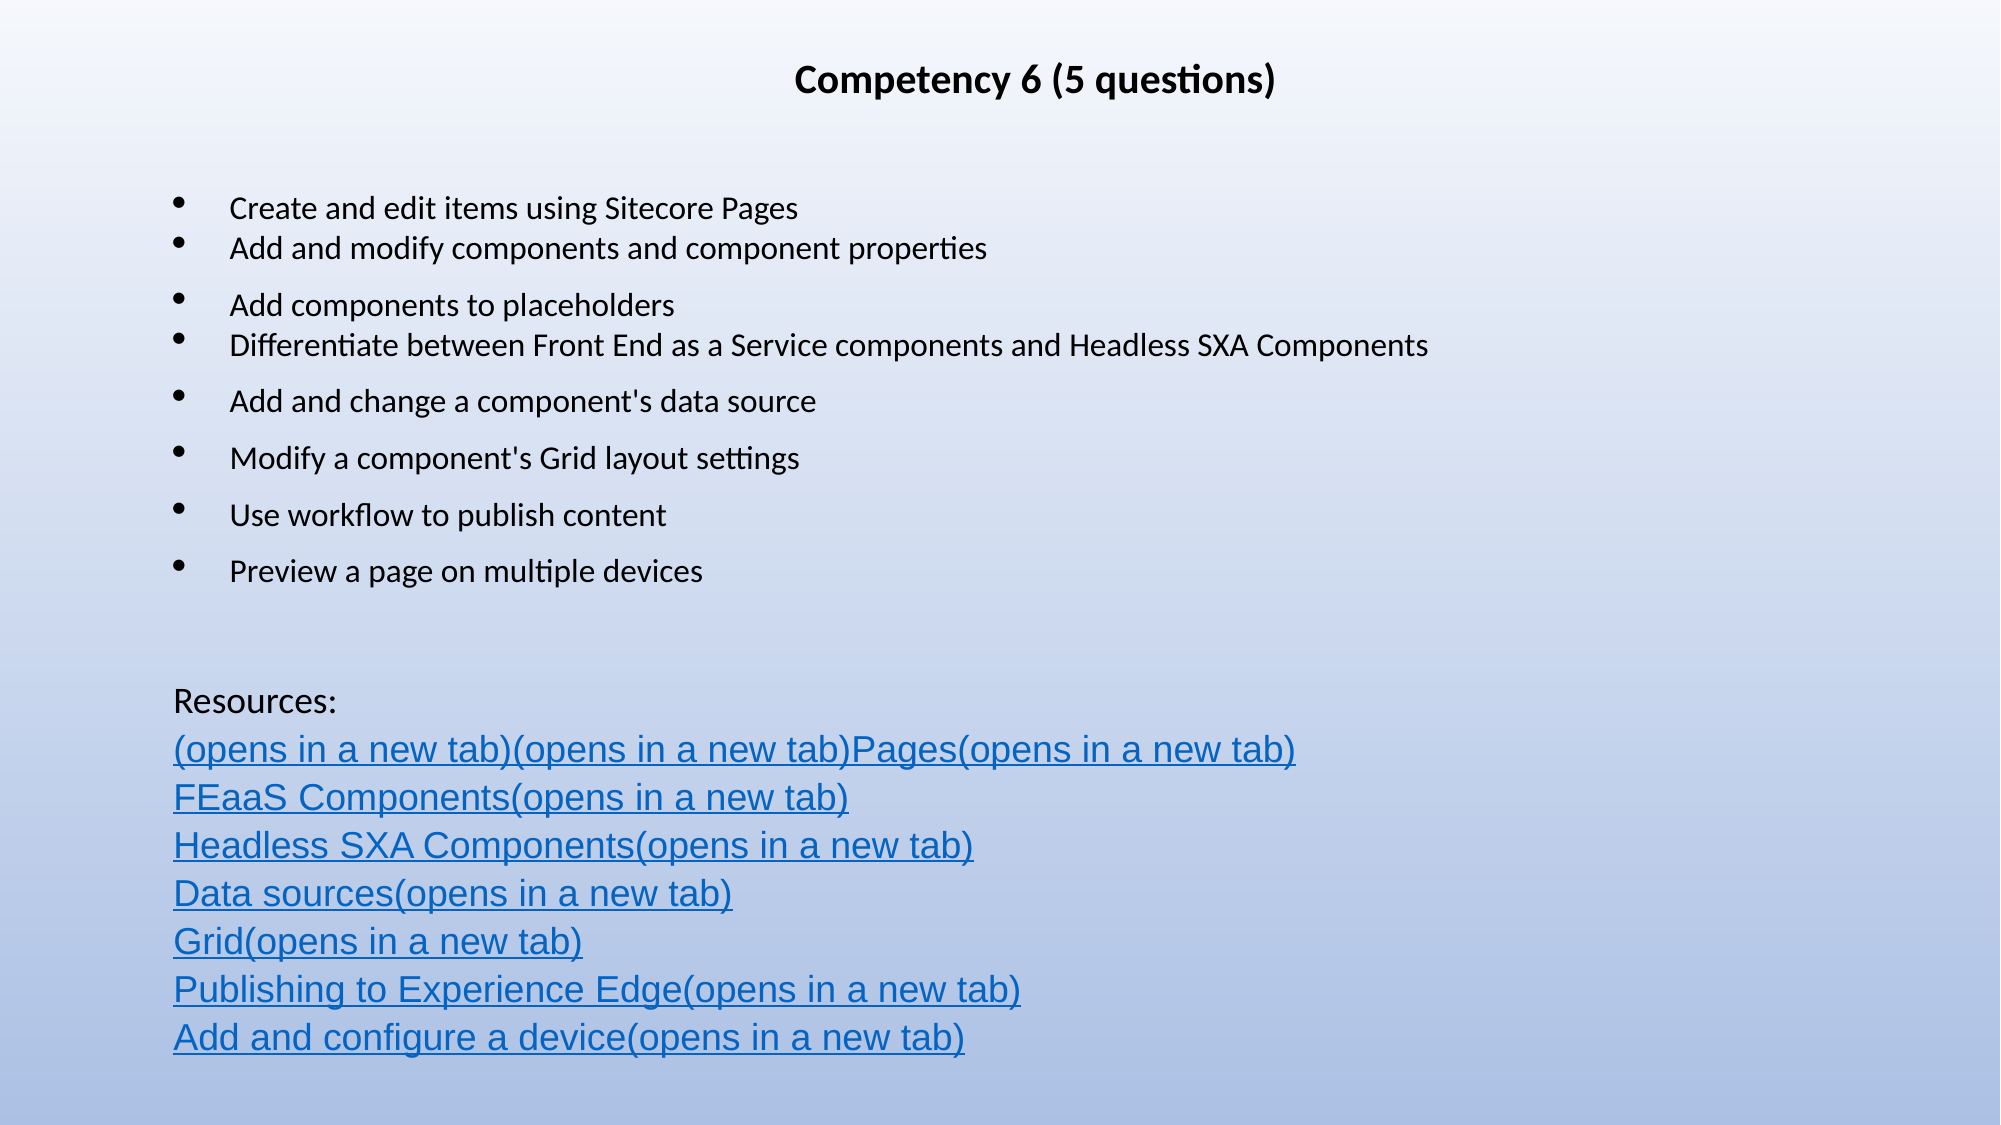

Competency 6 (5 questions)
Create and edit items using Sitecore Pages
Add and modify components and component properties
Add components to placeholders
Differentiate between Front End as a Service components and Headless SXA Components
Add and change a component's data source
Modify a component's Grid layout settings
Use workflow to publish content
Preview a page on multiple devices

Resources:
(opens in a new tab)(opens in a new tab)Pages(opens in a new tab)
FEaaS Components(opens in a new tab)
Headless SXA Components(opens in a new tab)
Data sources(opens in a new tab)
Grid(opens in a new tab)
Publishing to Experience Edge(opens in a new tab)
Add and configure a device(opens in a new tab)